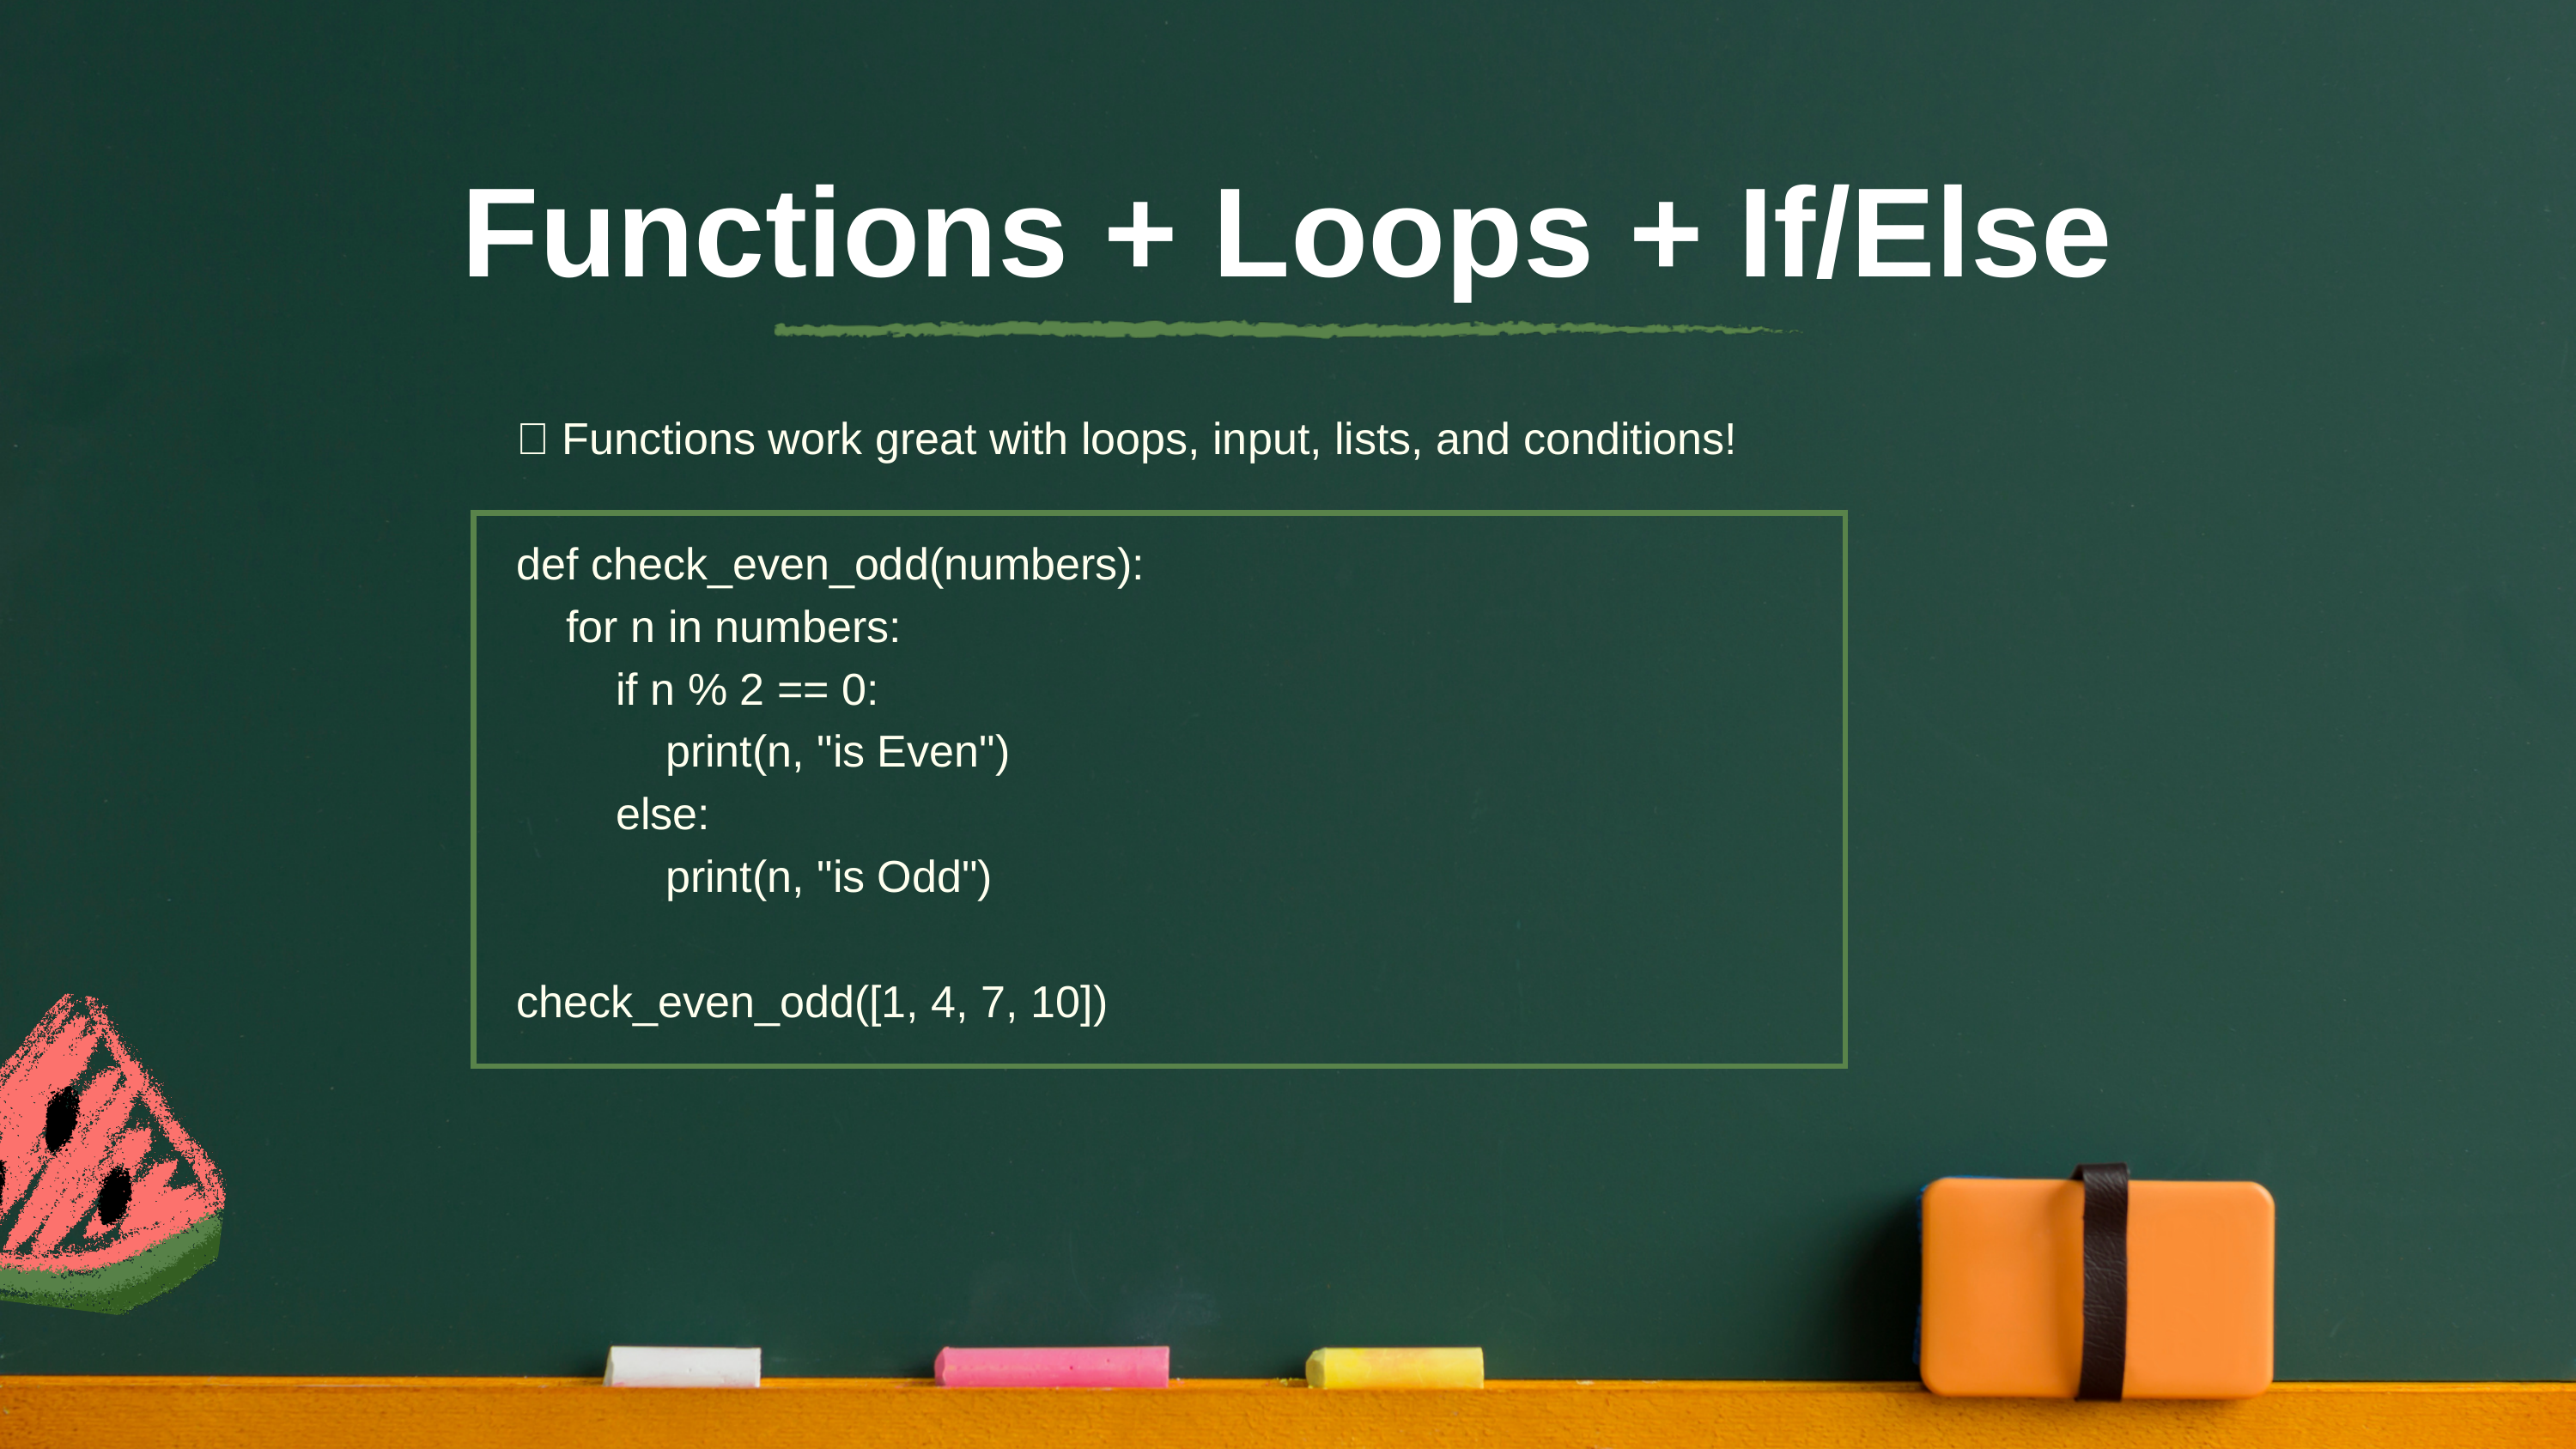

Functions + Loops + If/Else

🧩 Functions work great with loops, input, lists, and conditions!

def check_even_odd(numbers):
    for n in numbers:
        if n % 2 == 0:
            print(n, "is Even")
        else:
            print(n, "is Odd")

check_even_odd([1, 4, 7, 10])